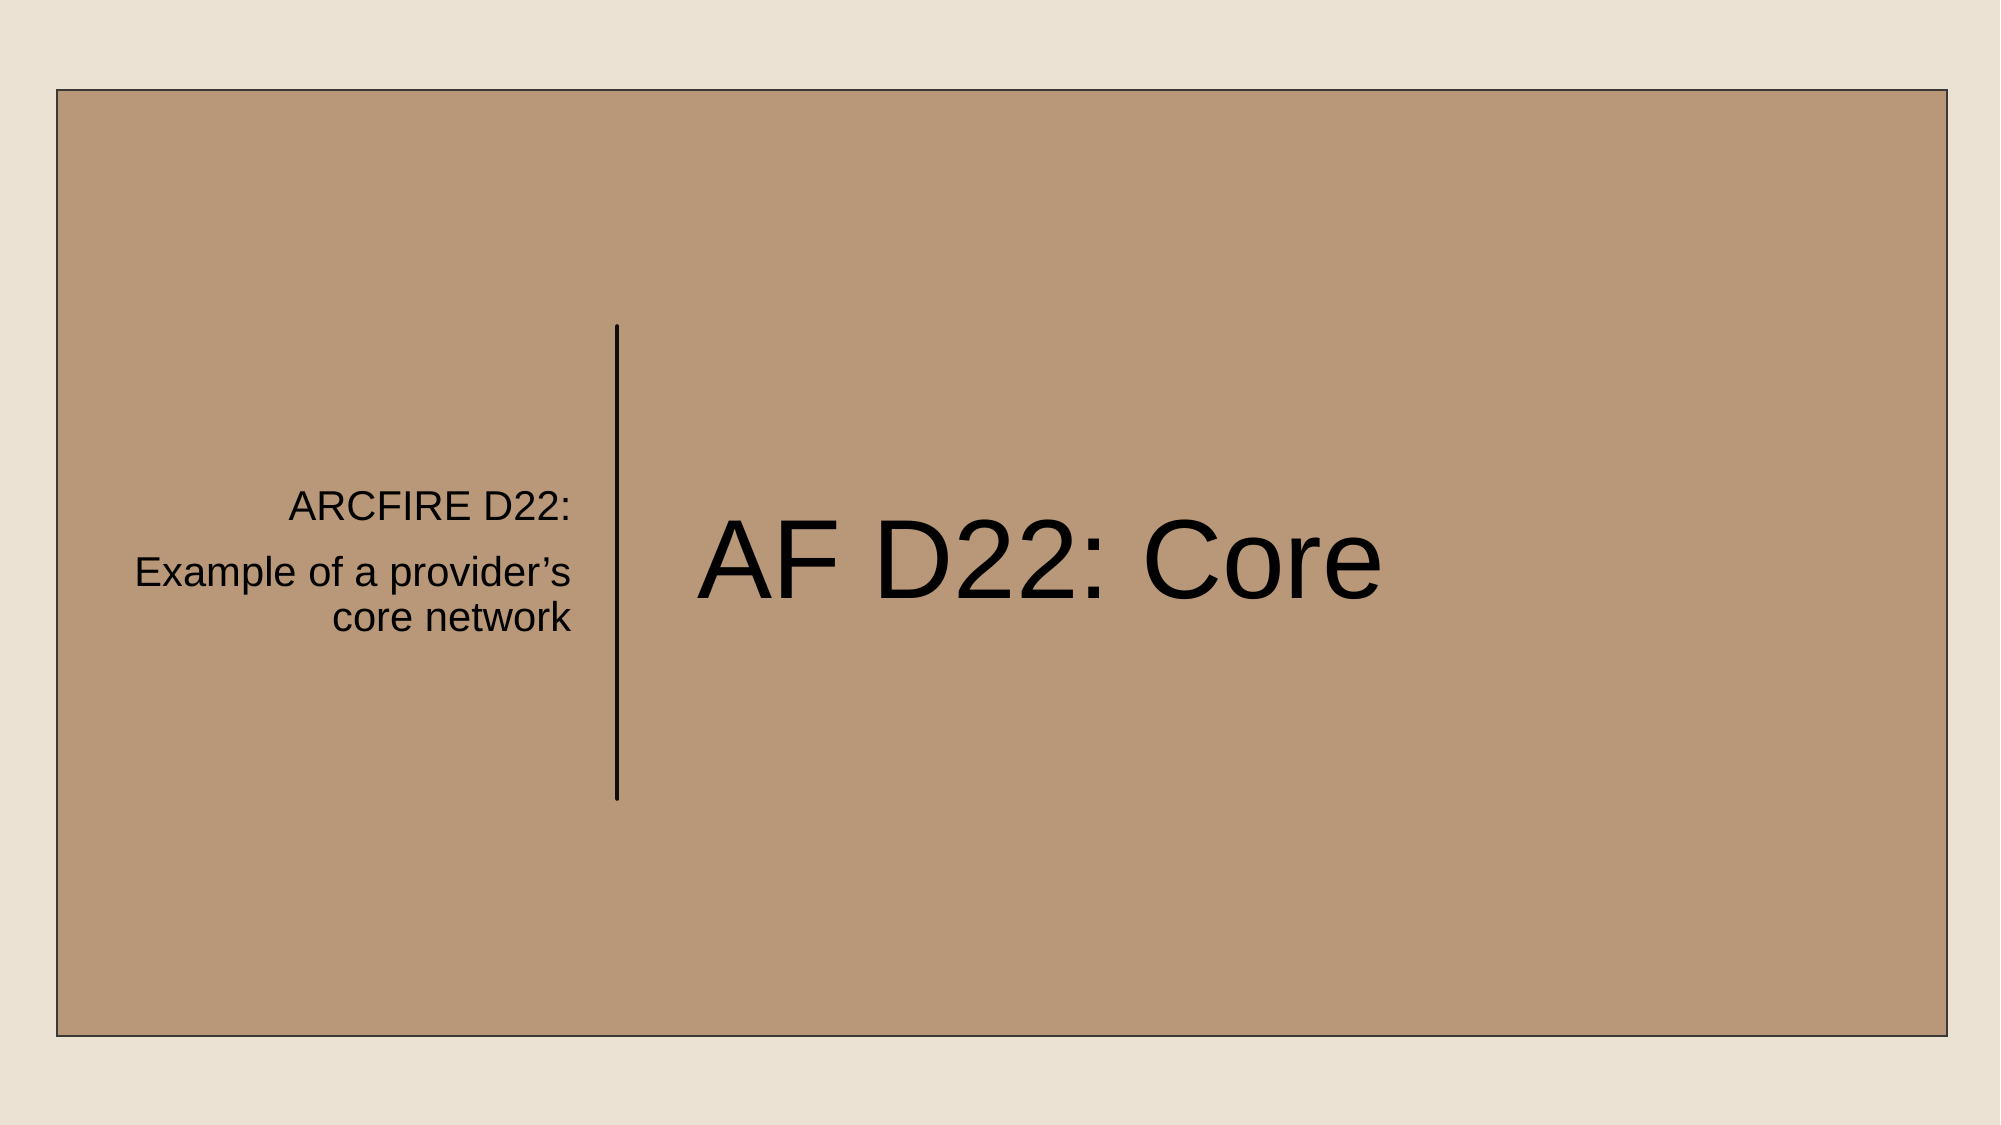

ARCFIRE D22:
Example of a provider’s core network
# AF D22: Core